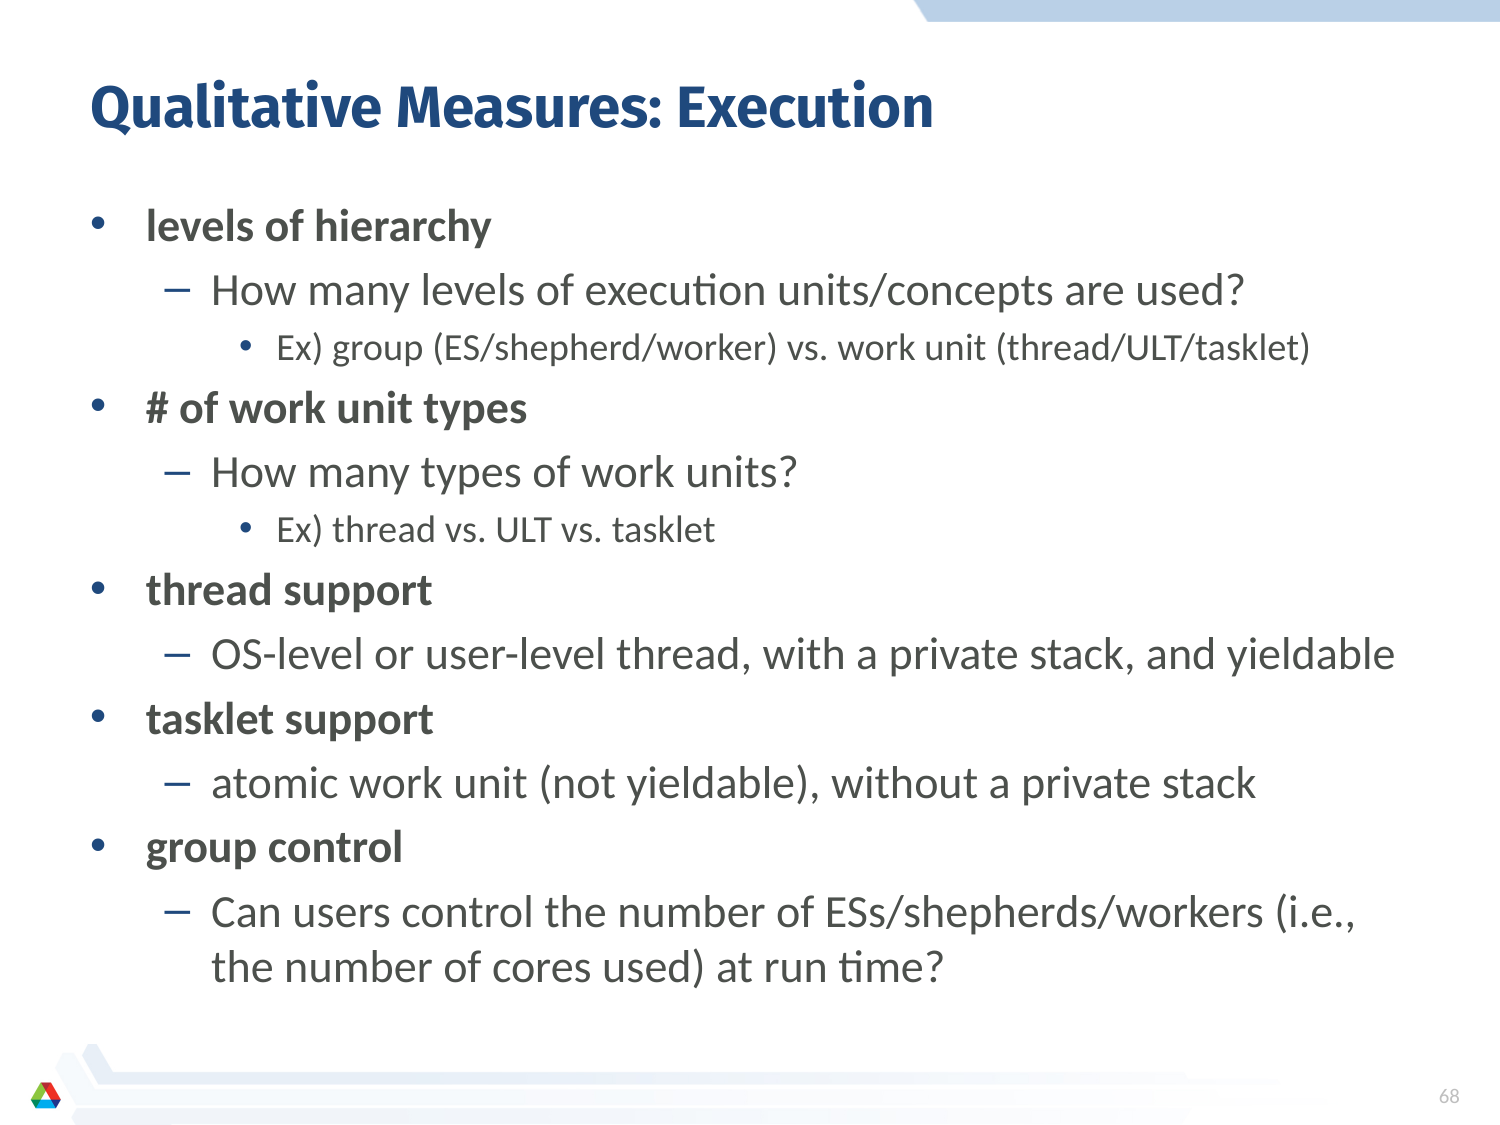

# Qualitative Measures: Execution
levels of hierarchy
How many levels of execution units/concepts are used?
Ex) group (ES/shepherd/worker) vs. work unit (thread/ULT/tasklet)
# of work unit types
How many types of work units?
Ex) thread vs. ULT vs. tasklet
thread support
OS-level or user-level thread, with a private stack, and yieldable
tasklet support
atomic work unit (not yieldable), without a private stack
group control
Can users control the number of ESs/shepherds/workers (i.e., the number of cores used) at run time?
68